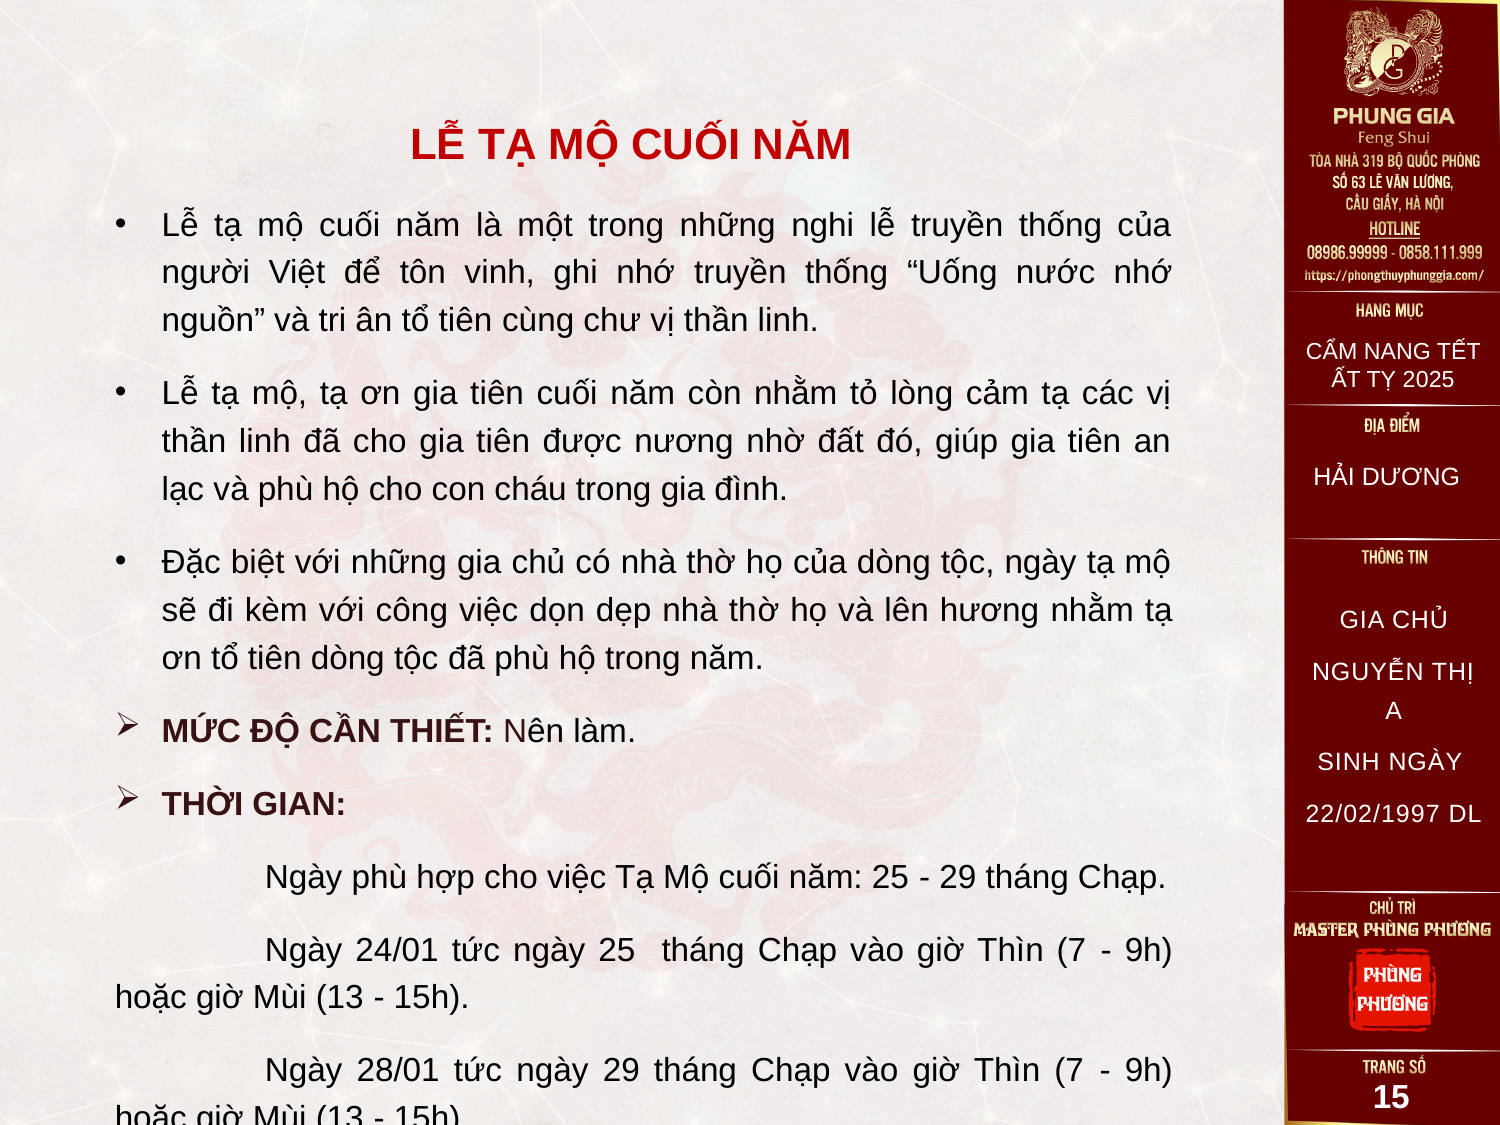

LỄ TẠ MỘ CUỐI NĂM
Lễ tạ mộ cuối năm là một trong những nghi lễ truyền thống của người Việt để tôn vinh, ghi nhớ truyền thống “Uống nước nhớ nguồn” và tri ân tổ tiên cùng chư vị thần linh.
Lễ tạ mộ, tạ ơn gia tiên cuối năm còn nhằm tỏ lòng cảm tạ các vị thần linh đã cho gia tiên được nương nhờ đất đó, giúp gia tiên an lạc và phù hộ cho con cháu trong gia đình.
Đặc biệt với những gia chủ có nhà thờ họ của dòng tộc, ngày tạ mộ sẽ đi kèm với công việc dọn dẹp nhà thờ họ và lên hương nhằm tạ ơn tổ tiên dòng tộc đã phù hộ trong năm.
MỨC ĐỘ CẦN THIẾT: Nên làm.
THỜI GIAN:
Ngày phù hợp cho việc Tạ Mộ cuối năm: 25 - 29 tháng Chạp.
Ngày 24/01 tức ngày 25  tháng Chạp vào giờ Thìn (7 - 9h) hoặc giờ Mùi (13 - 15h).
Ngày 28/01 tức ngày 29 tháng Chạp vào giờ Thìn (7 - 9h) hoặc giờ Mùi (13 - 15h).
LƯU Ý: ngày Tạ Mộ cuối năm khác với ngày tiết Thanh Minh.
CẨM NANG TẾT ẤT TỴ 2025
HẢI DƯƠNG
GIA CHỦ
NGUYỄN THỊ A
SINH NGÀY
22/02/1997 DL
15